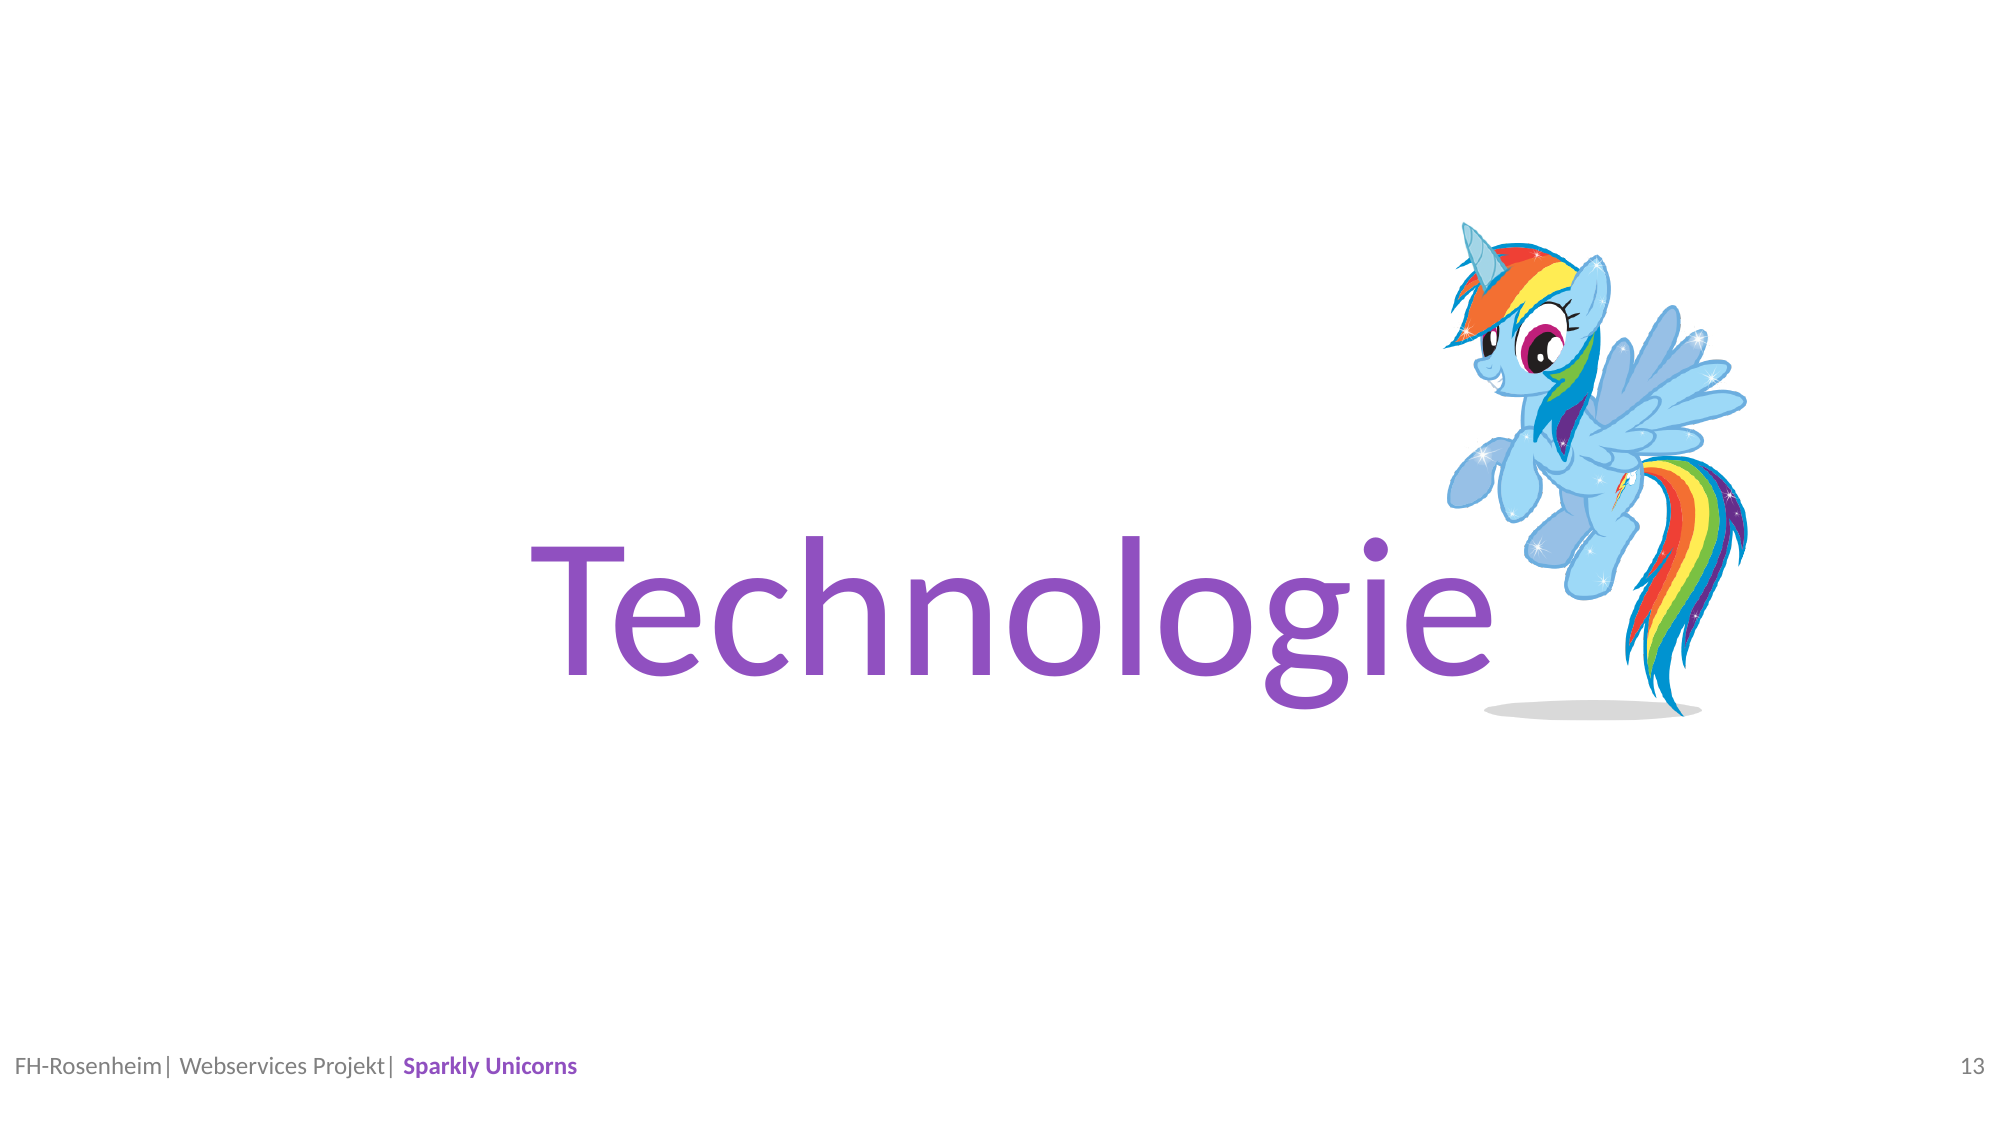

# Technologie
FH-Rosenheim| Webservices Projekt| Sparkly Unicorns
13